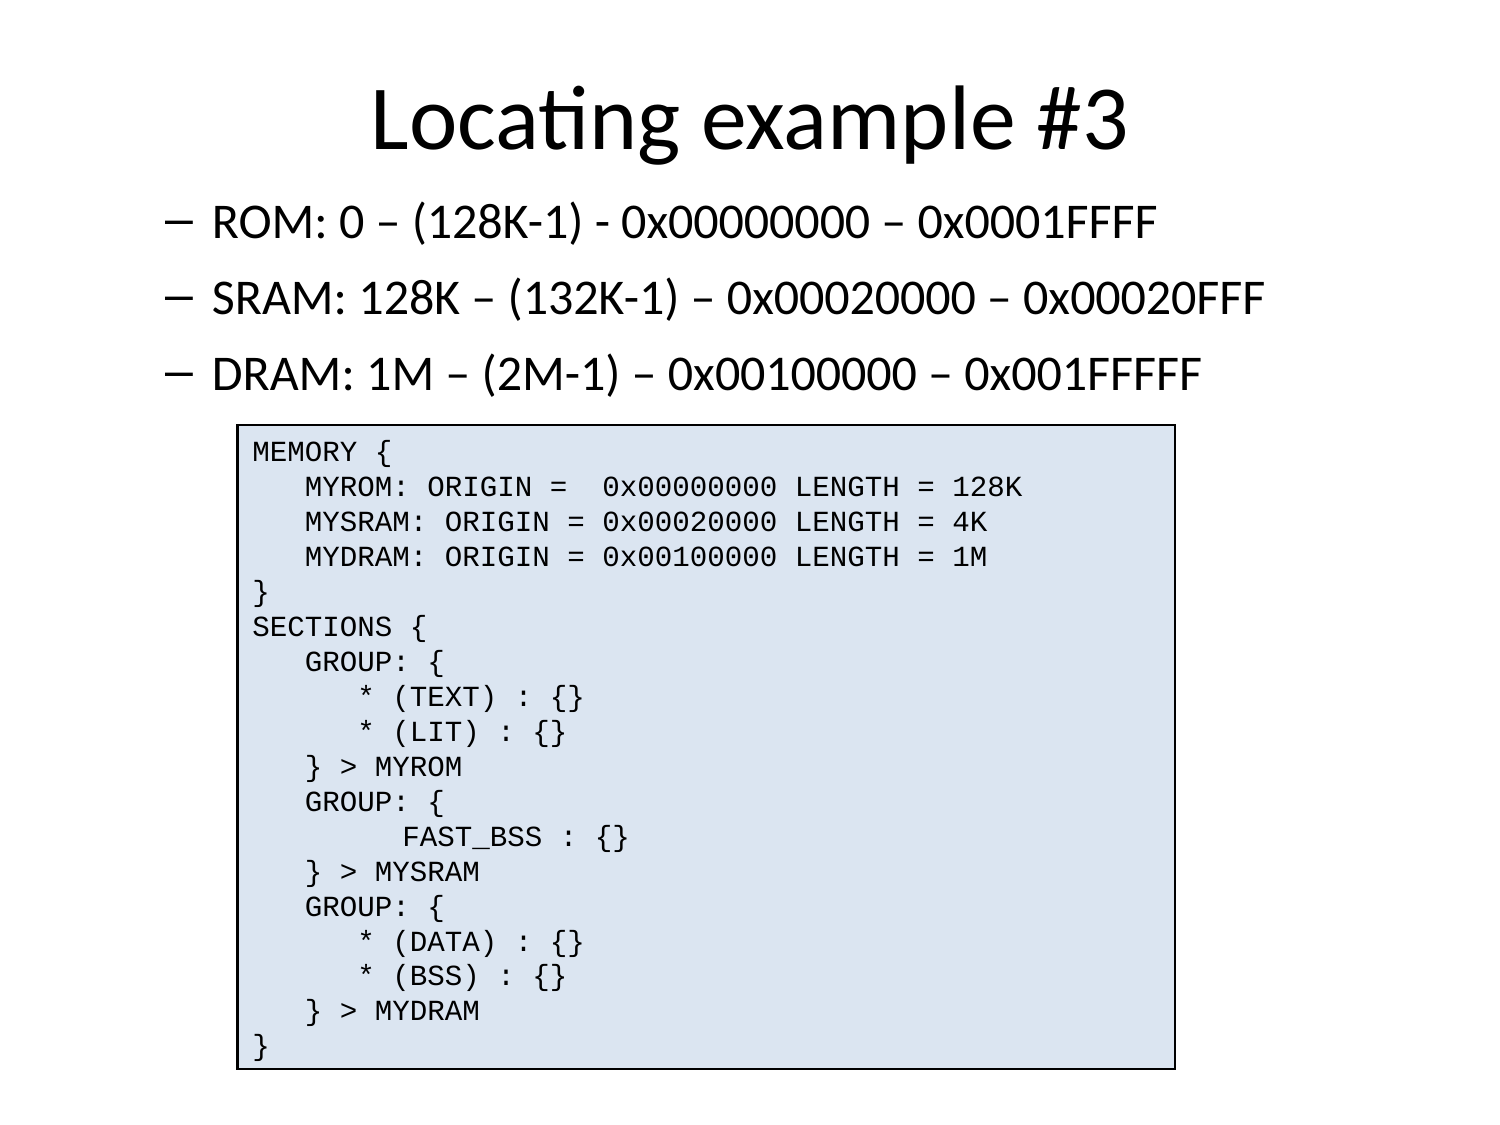

Locating example #3
ROM: 0 – (128K-1) - 0x00000000 – 0x0001FFFF
SRAM: 128K – (132K-1) – 0x00020000 – 0x00020FFF
DRAM: 1M – (2M-1) – 0x00100000 – 0x001FFFFF
MEMORY {
   MYROM: ORIGIN =  0x00000000 LENGTH = 128K
   MYSRAM: ORIGIN = 0x00020000 LENGTH = 4K
   MYDRAM: ORIGIN = 0x00100000 LENGTH = 1M
}
SECTIONS {
   GROUP: {
      * (TEXT) : {}
      * (LIT) : {}
   } > MYROM
   GROUP: {
	FAST_BSS : {}
   } > MYSRAM
   GROUP: {
      * (DATA) : {}
      * (BSS) : {}
   } > MYDRAM
}